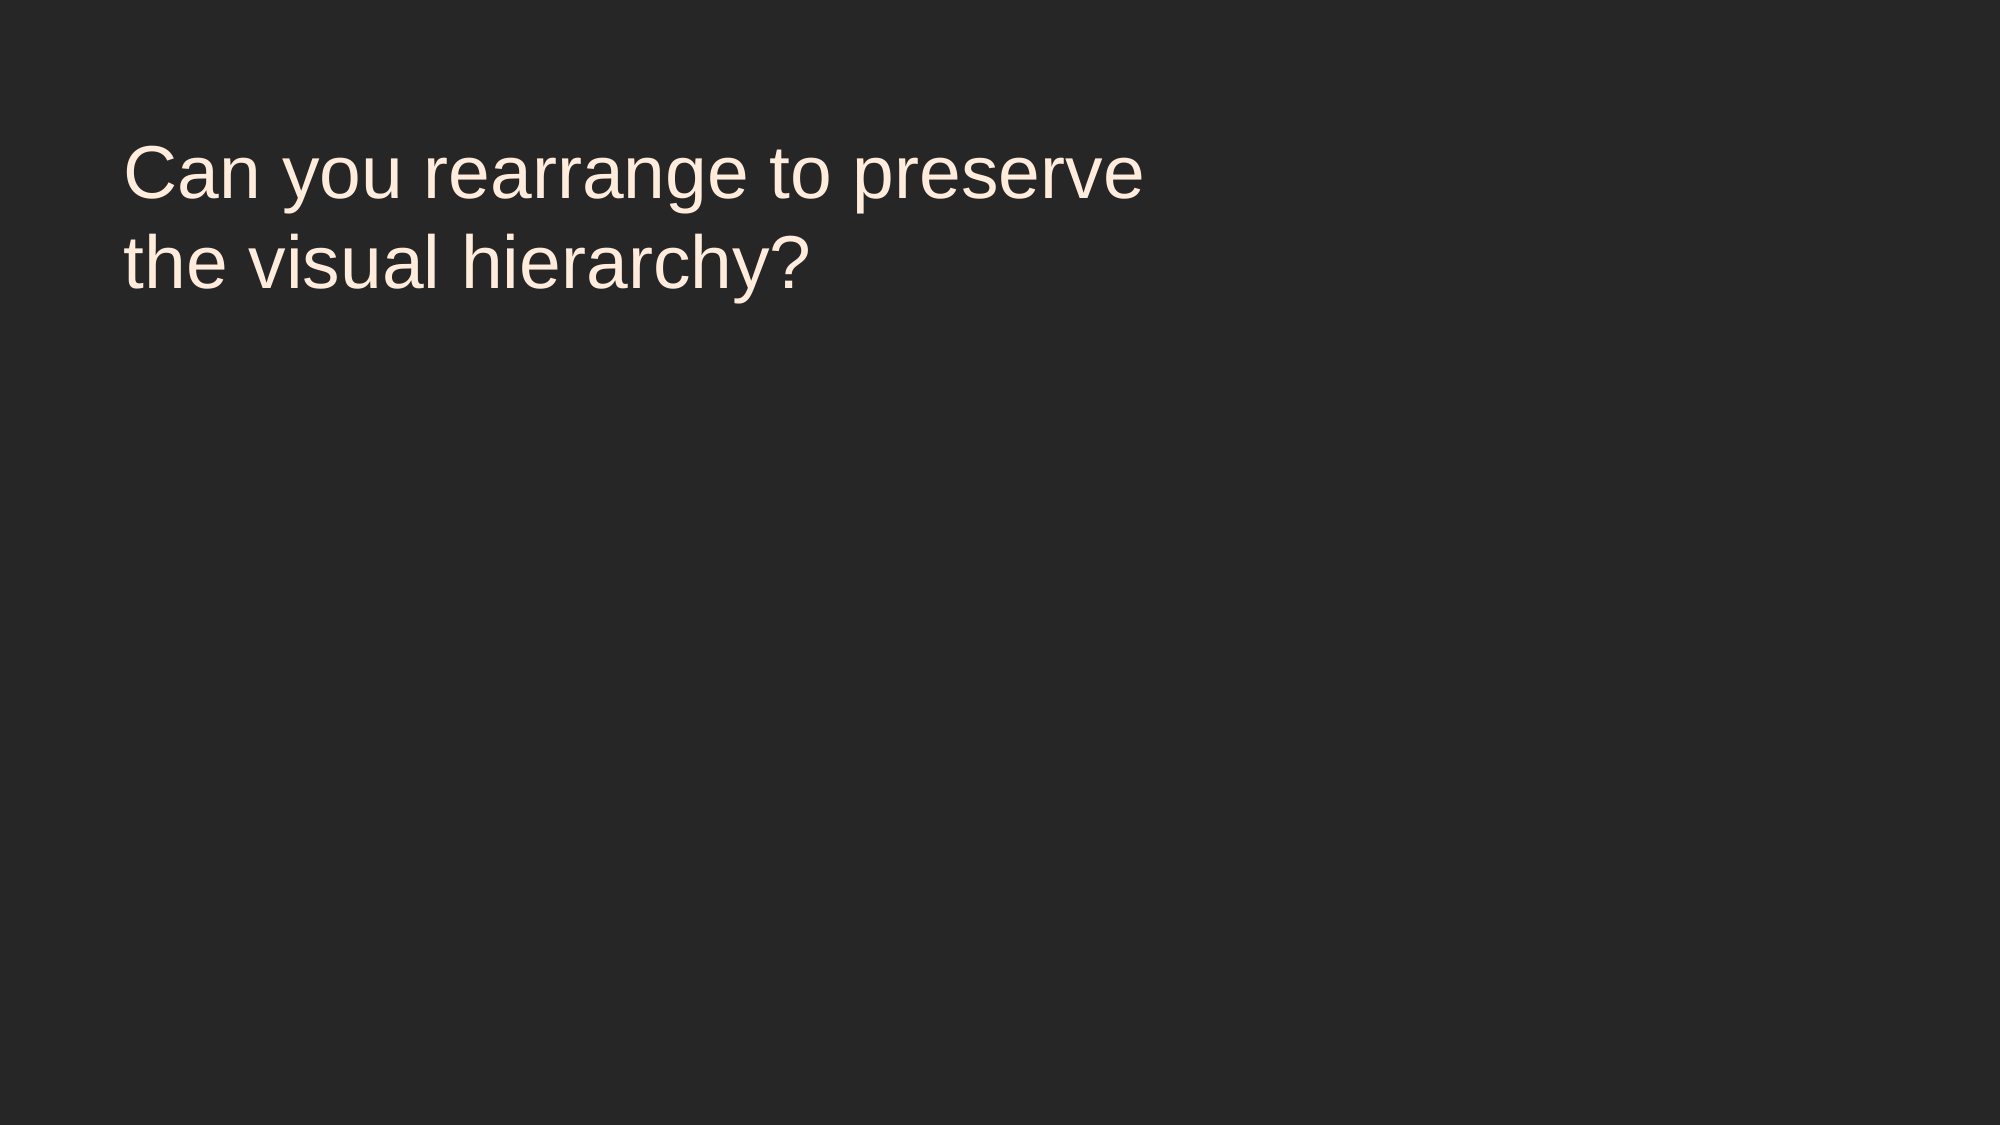

Can you rearrange to preserve
the visual hierarchy?